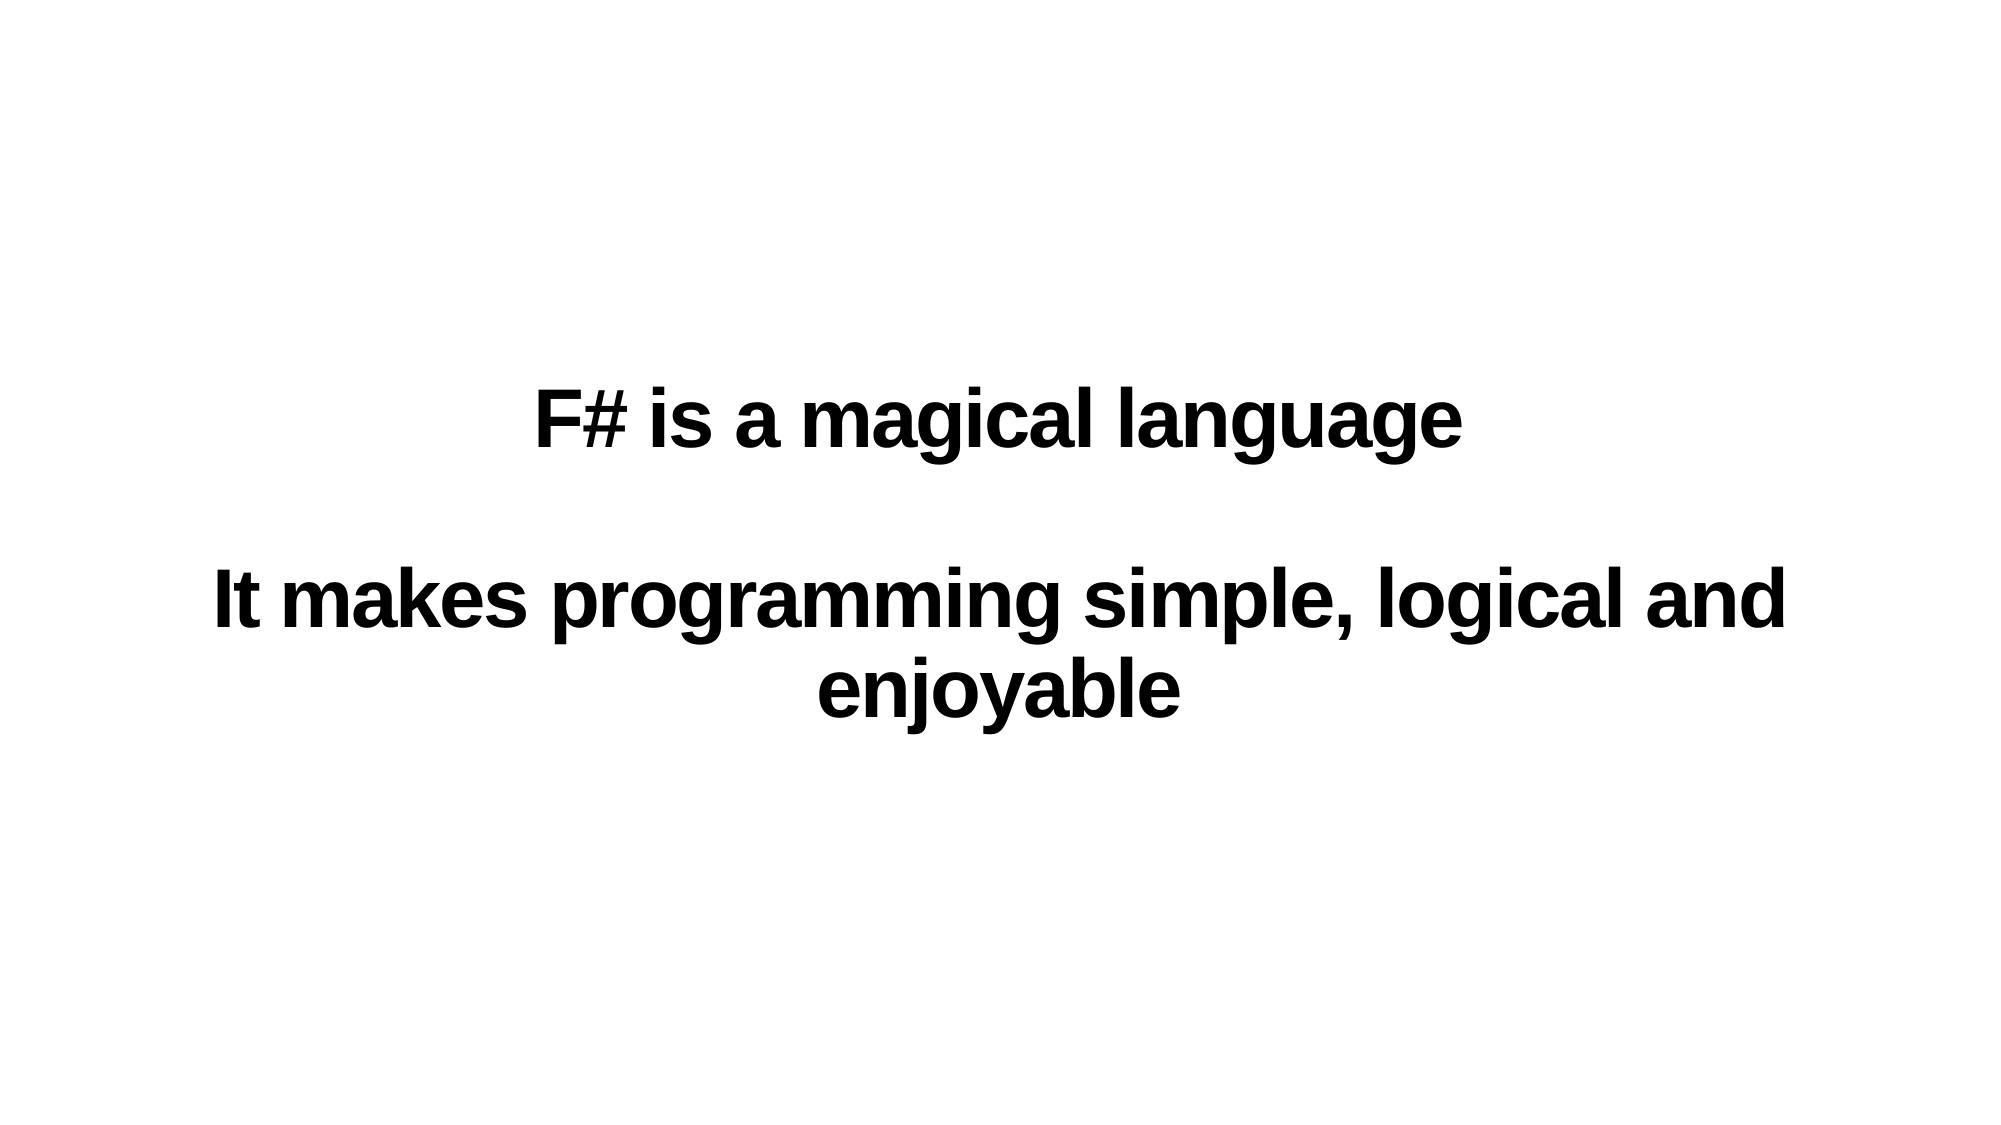

# F# is a magical language It makes programming simple, logical and enjoyable